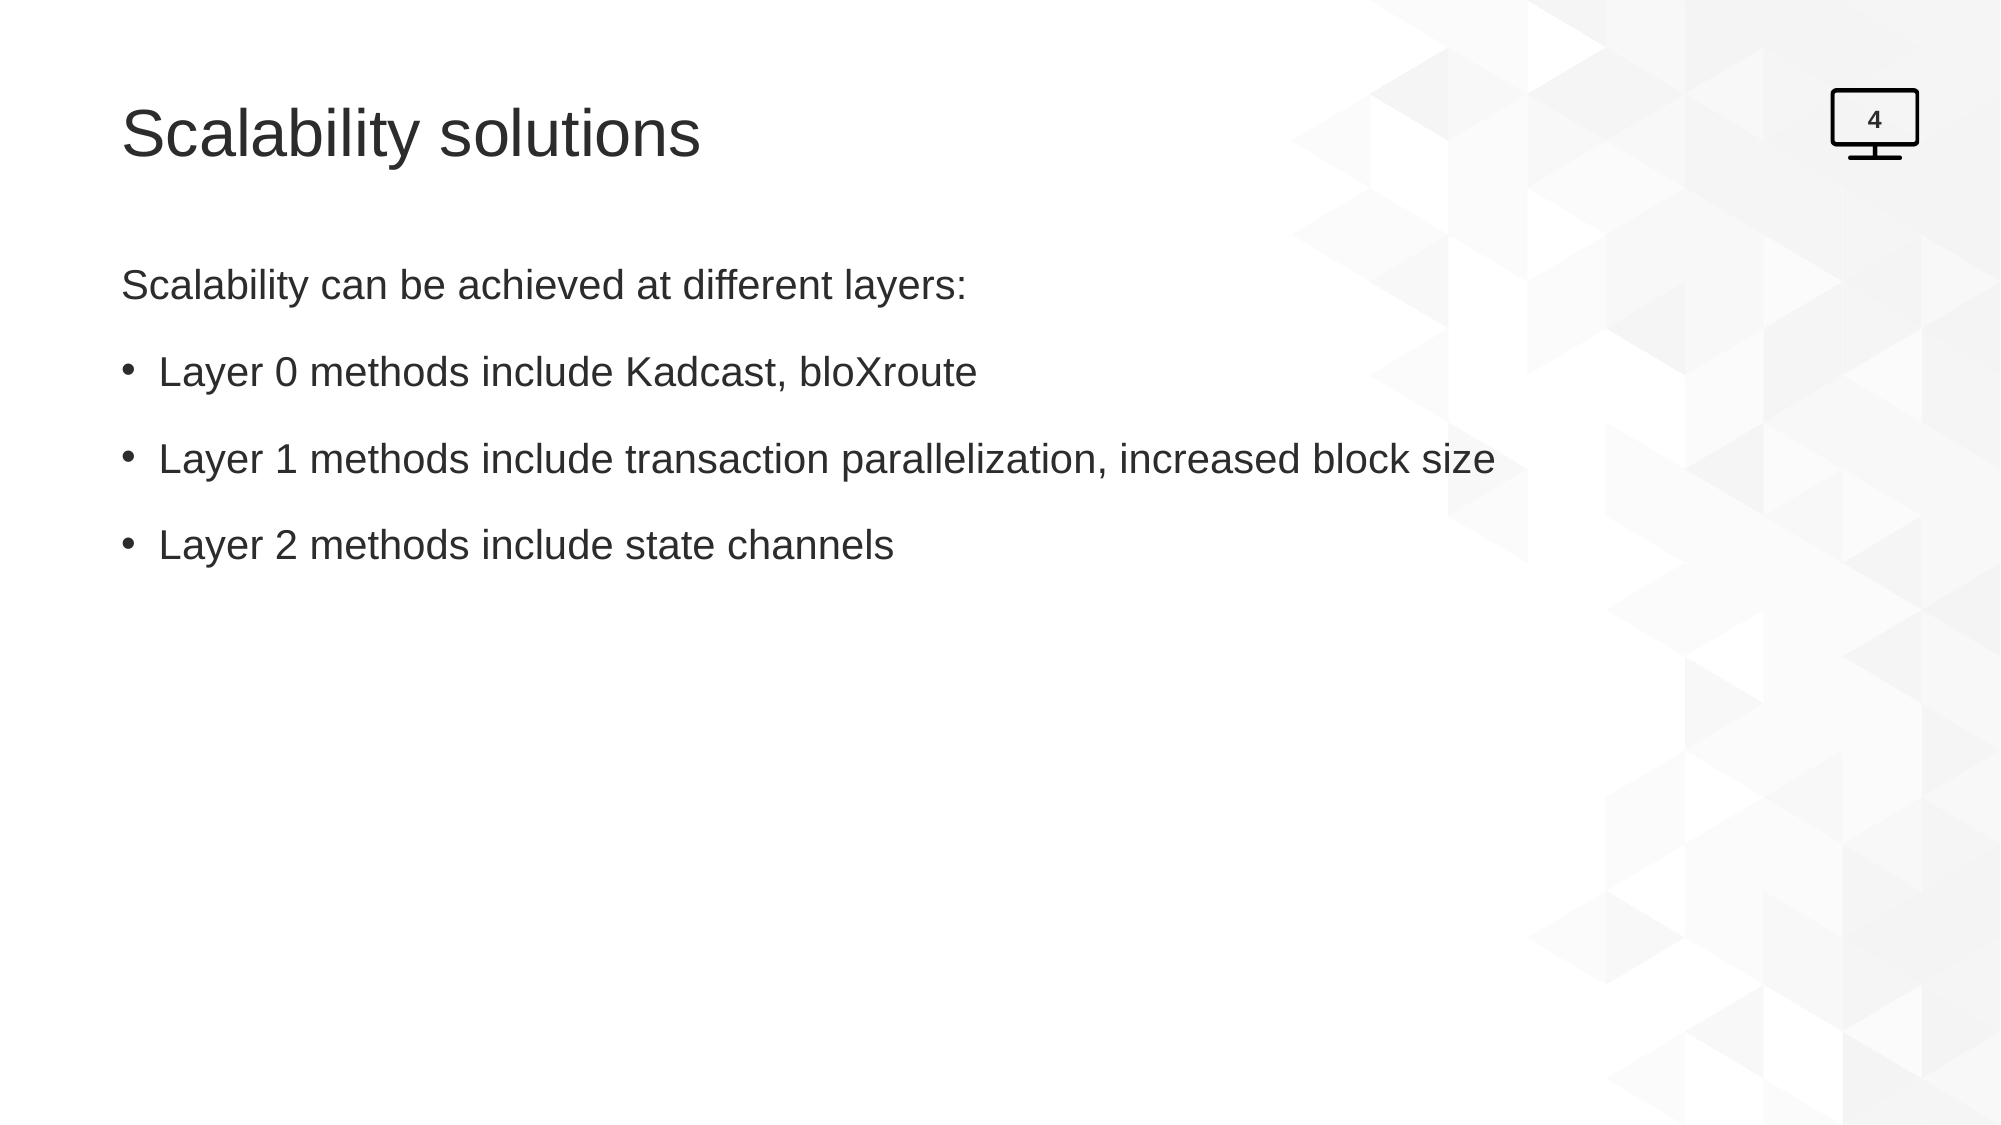

# Scalability solutions
4
Scalability can be achieved at different layers:
Layer 0 methods include Kadcast, bloXroute
Layer 1 methods include transaction parallelization, increased block size
Layer 2 methods include state channels